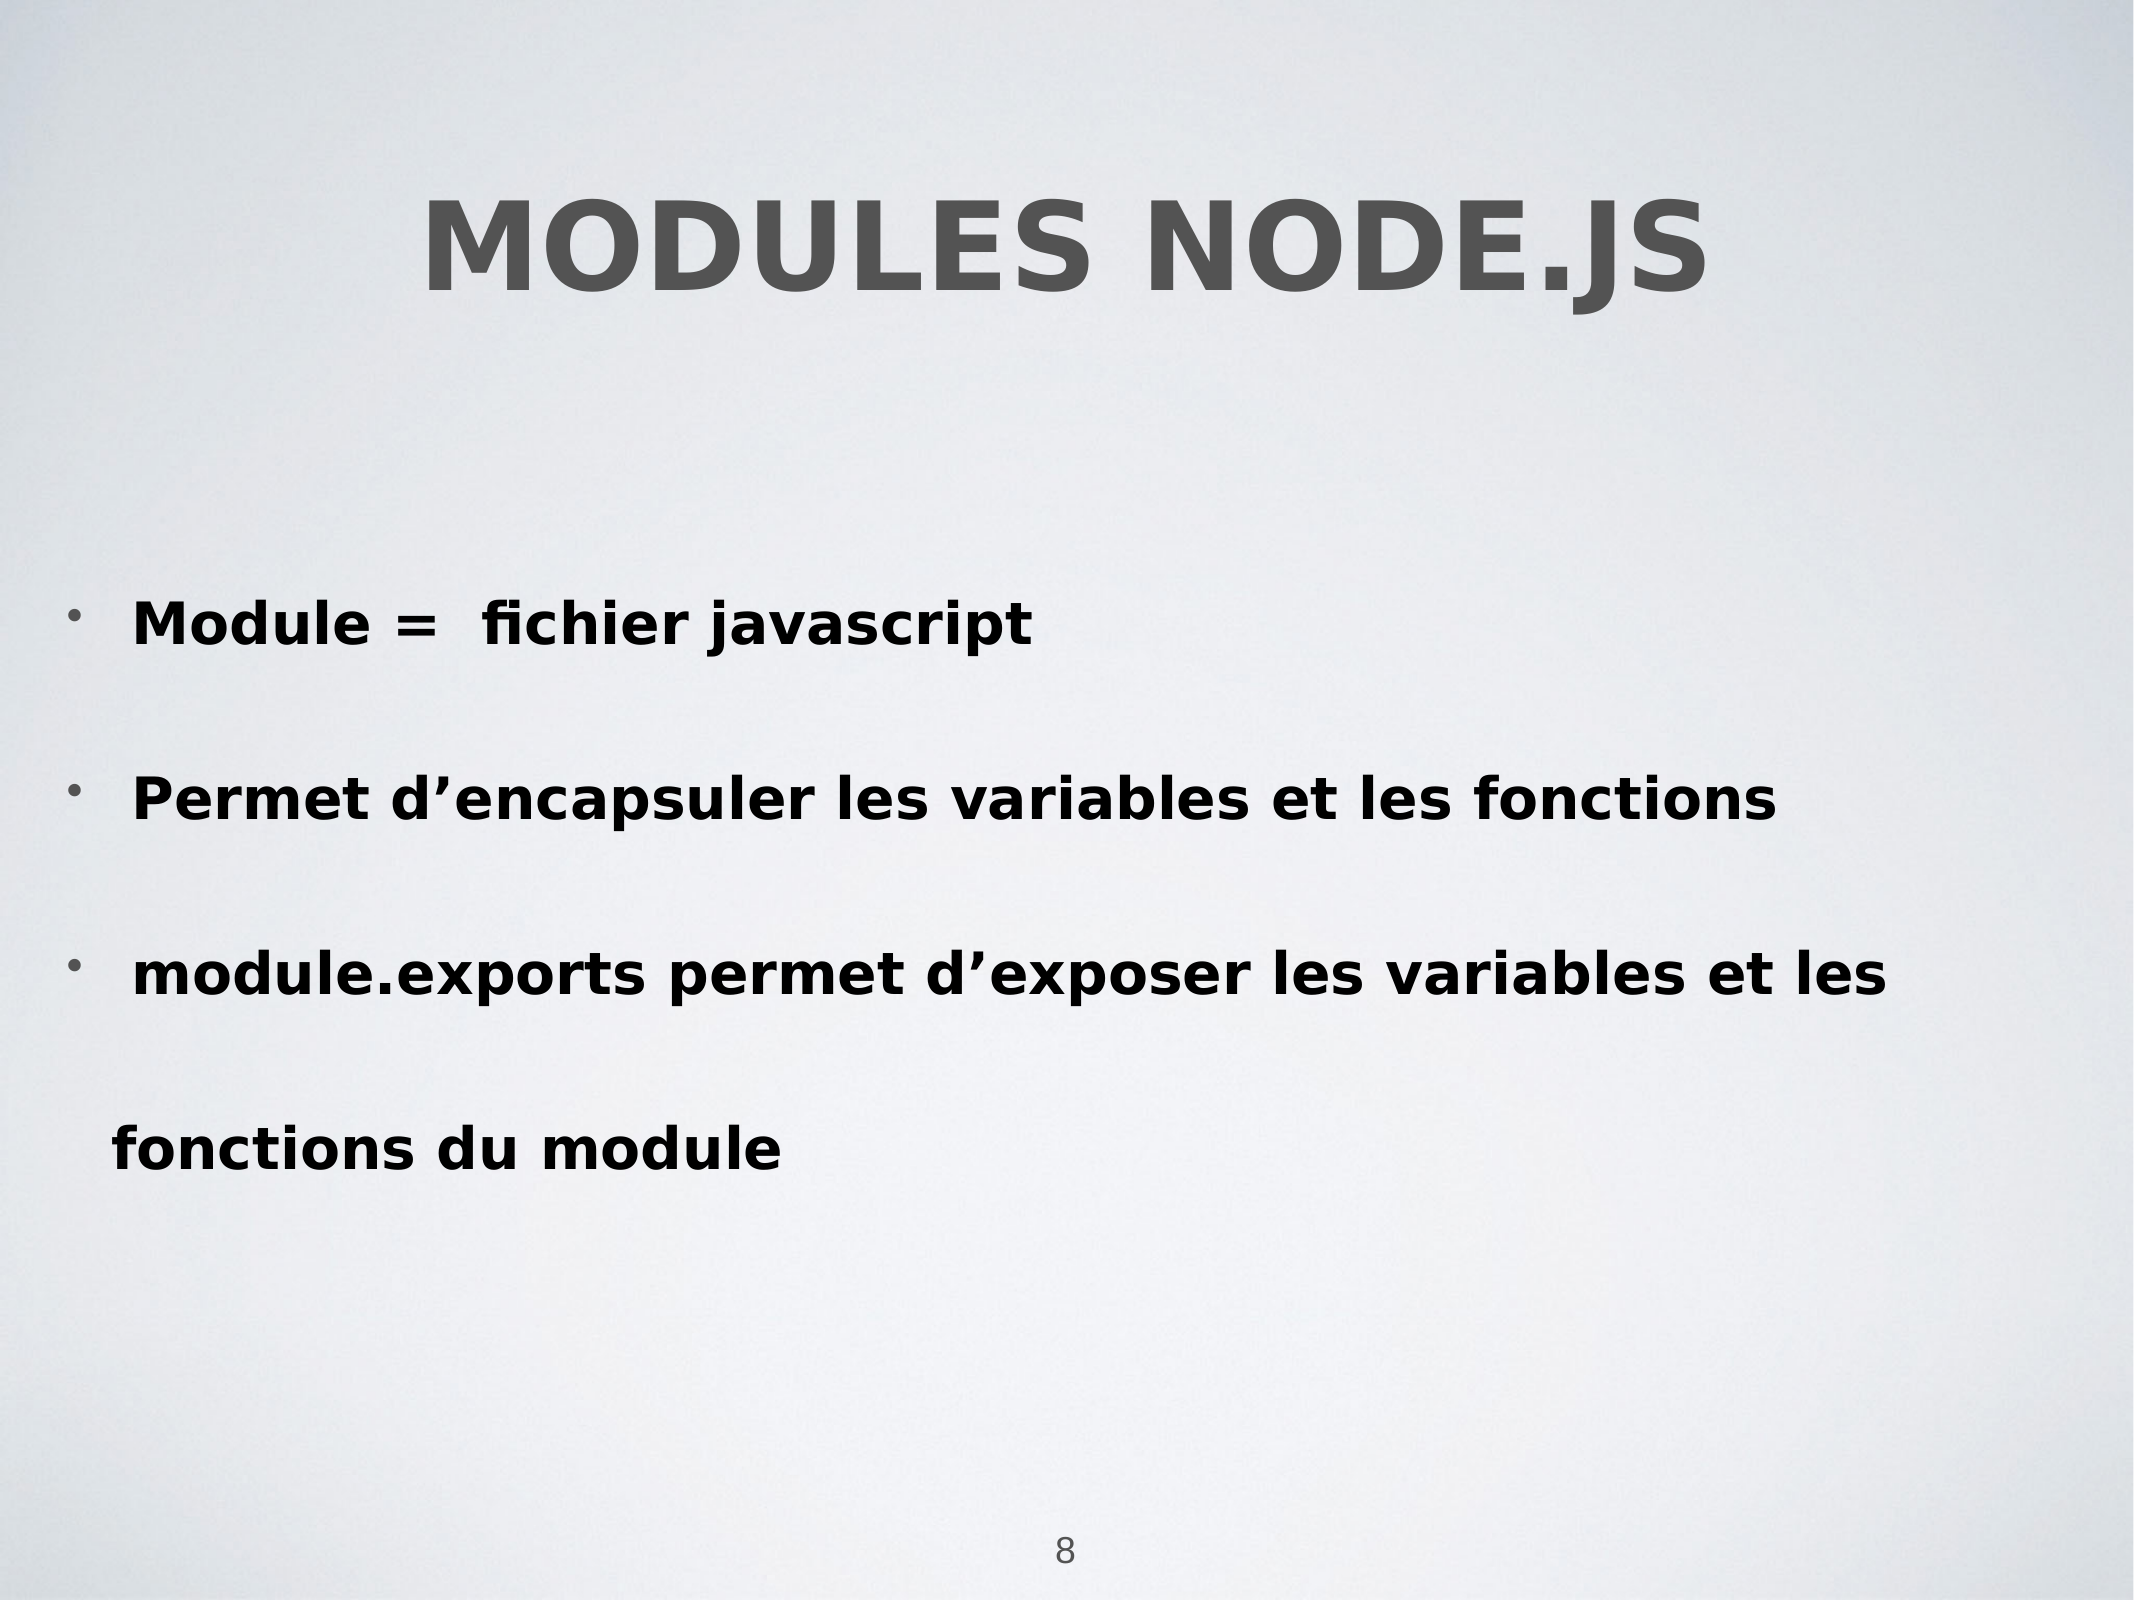

# MODULES NODE.JS
 Module =  fichier javascript
 Permet d’encapsuler les variables et les fonctions
 module.exports permet d’exposer les variables et les fonctions du module

8